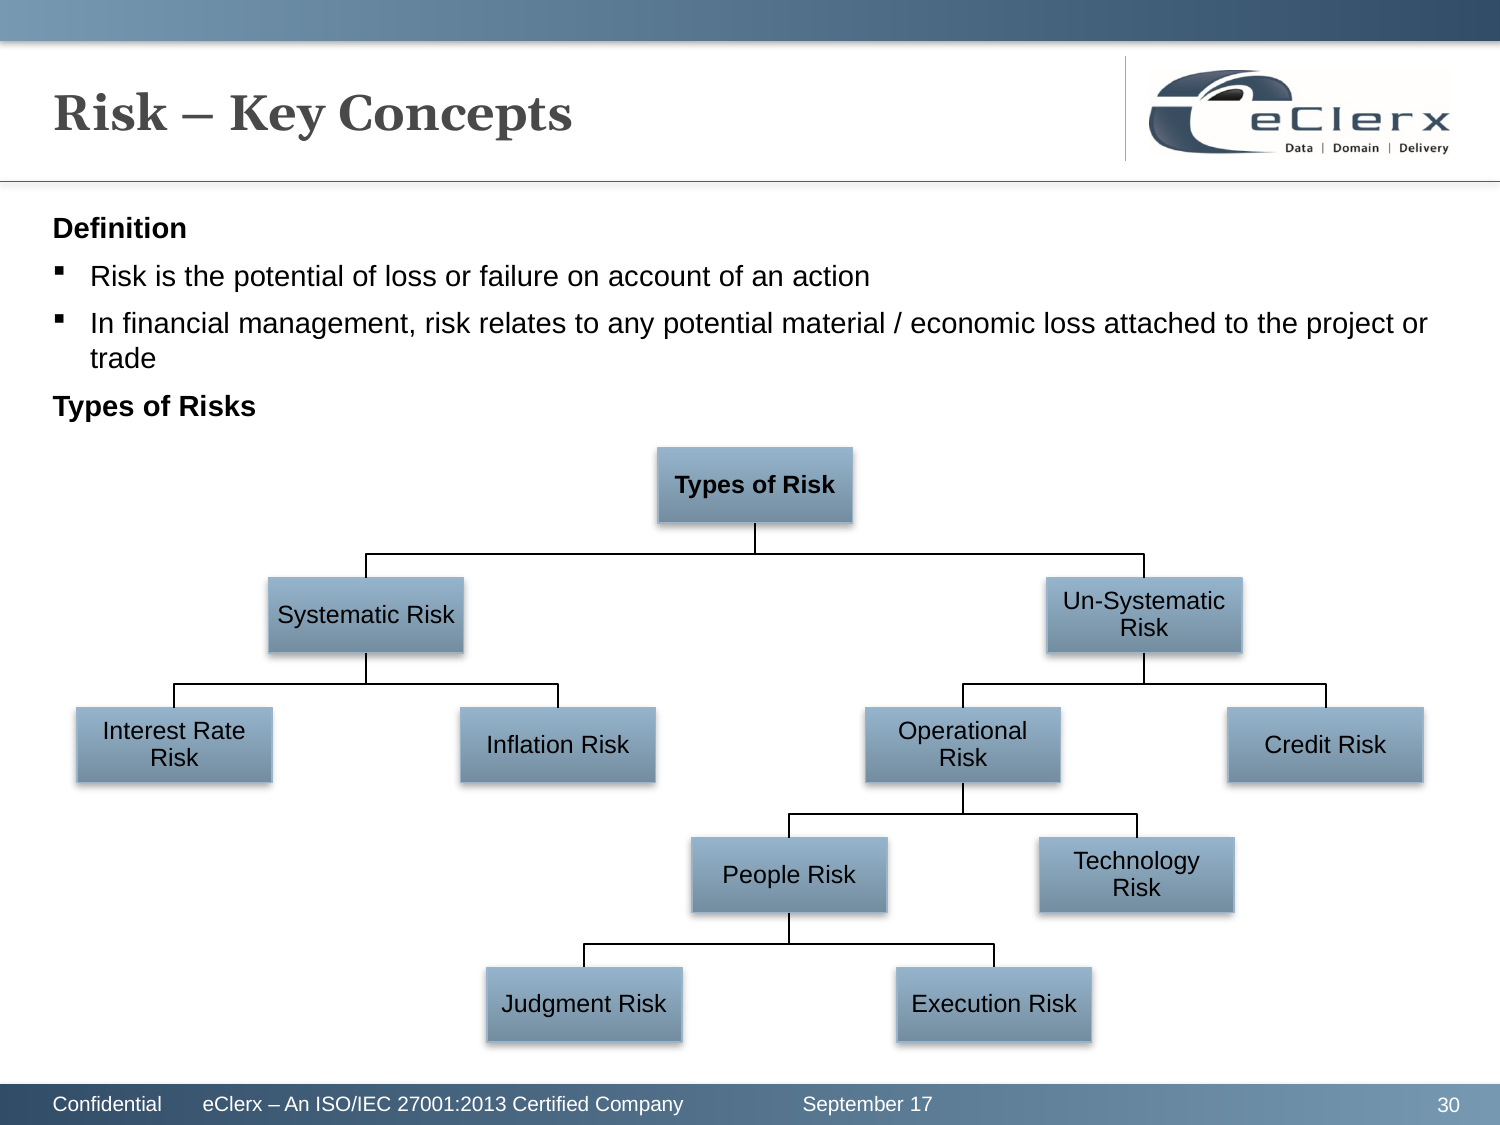

# Risk – Key Concepts
Definition
Risk is the potential of loss or failure on account of an action
In financial management, risk relates to any potential material / economic loss attached to the project or trade
Types of Risks
Types of Risk
Systematic Risk
Un-Systematic Risk
Interest Rate Risk
Inflation Risk
Operational Risk
Credit Risk
People Risk
Technology Risk
Judgment Risk
Execution Risk